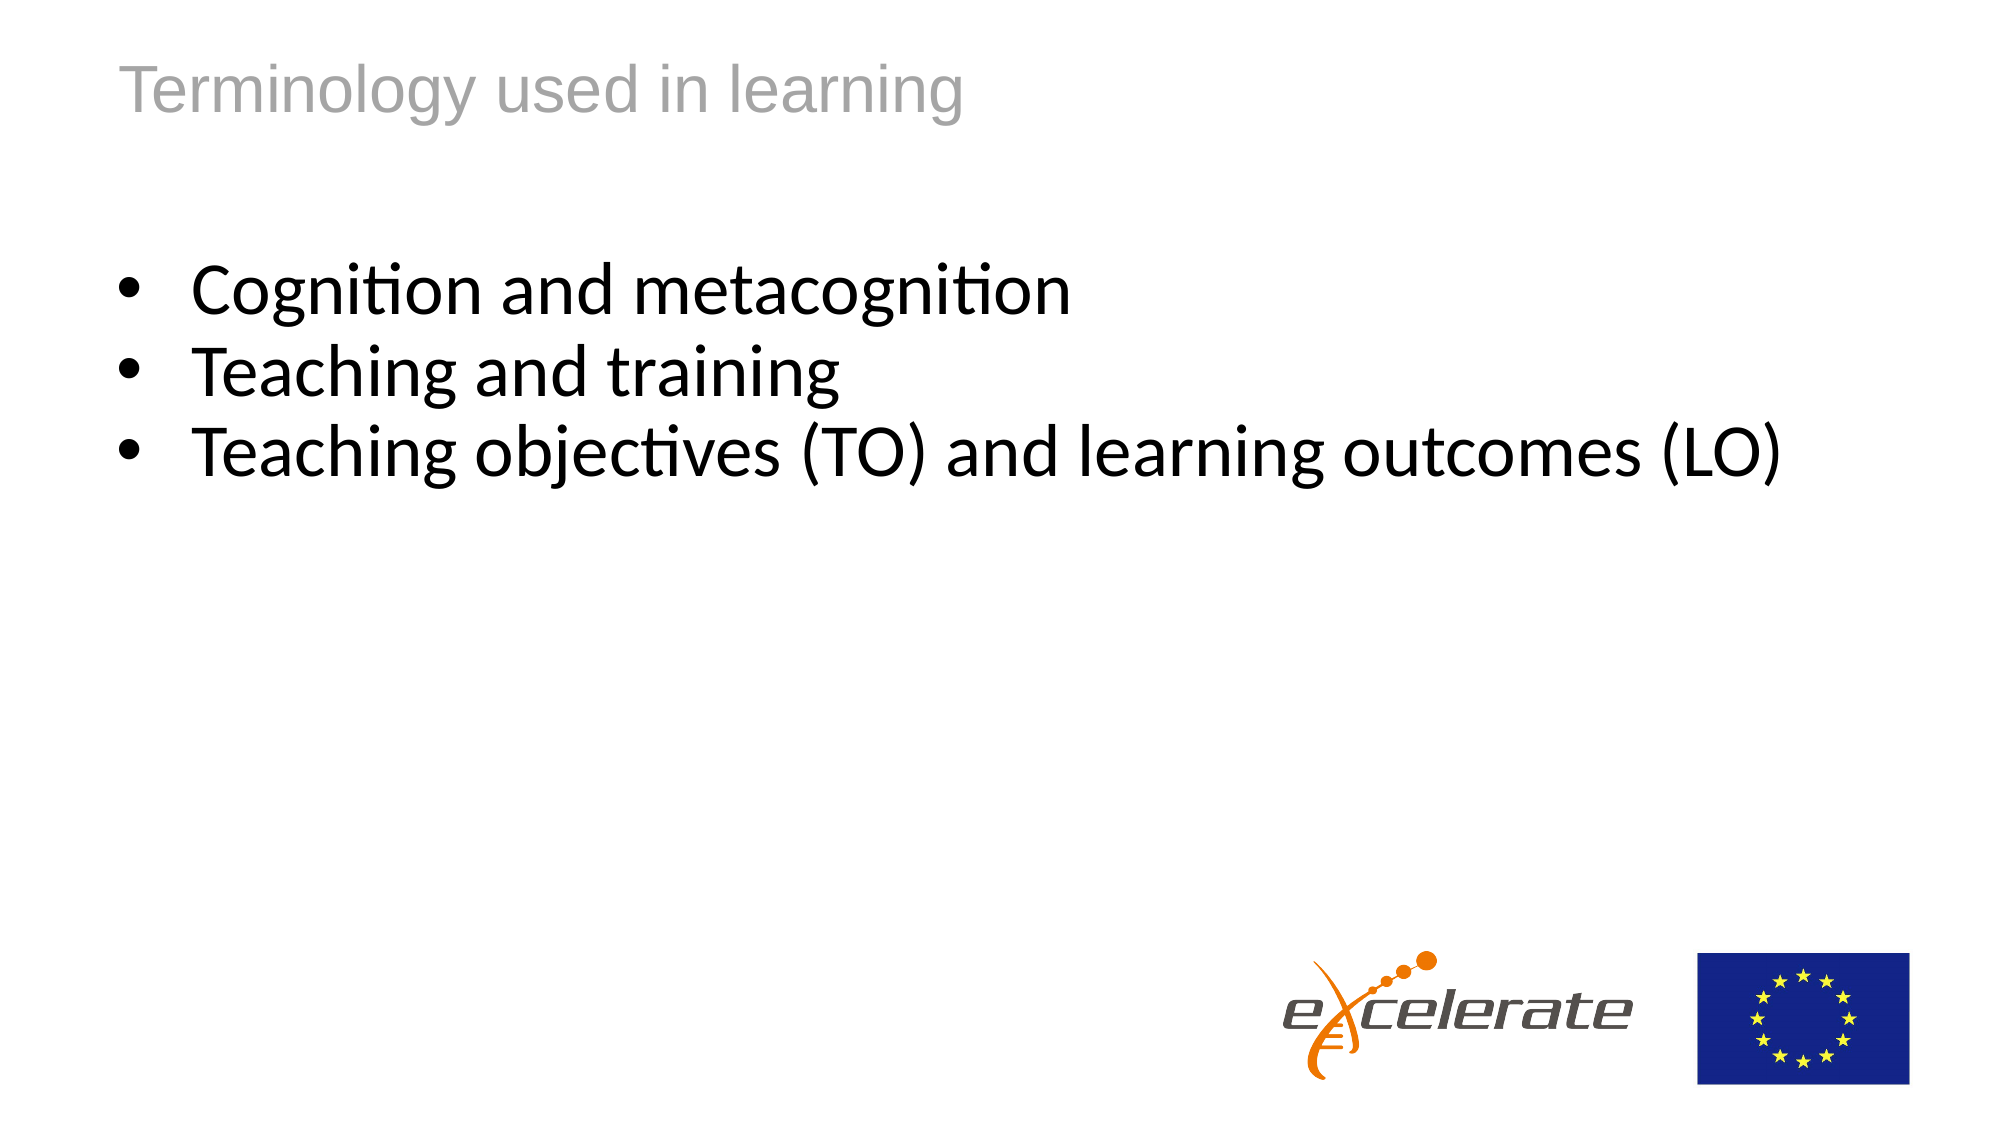

# Terminology used in learning
Cognition and metacognition
Teaching and training
Teaching objectives (TO) and learning outcomes (LO)